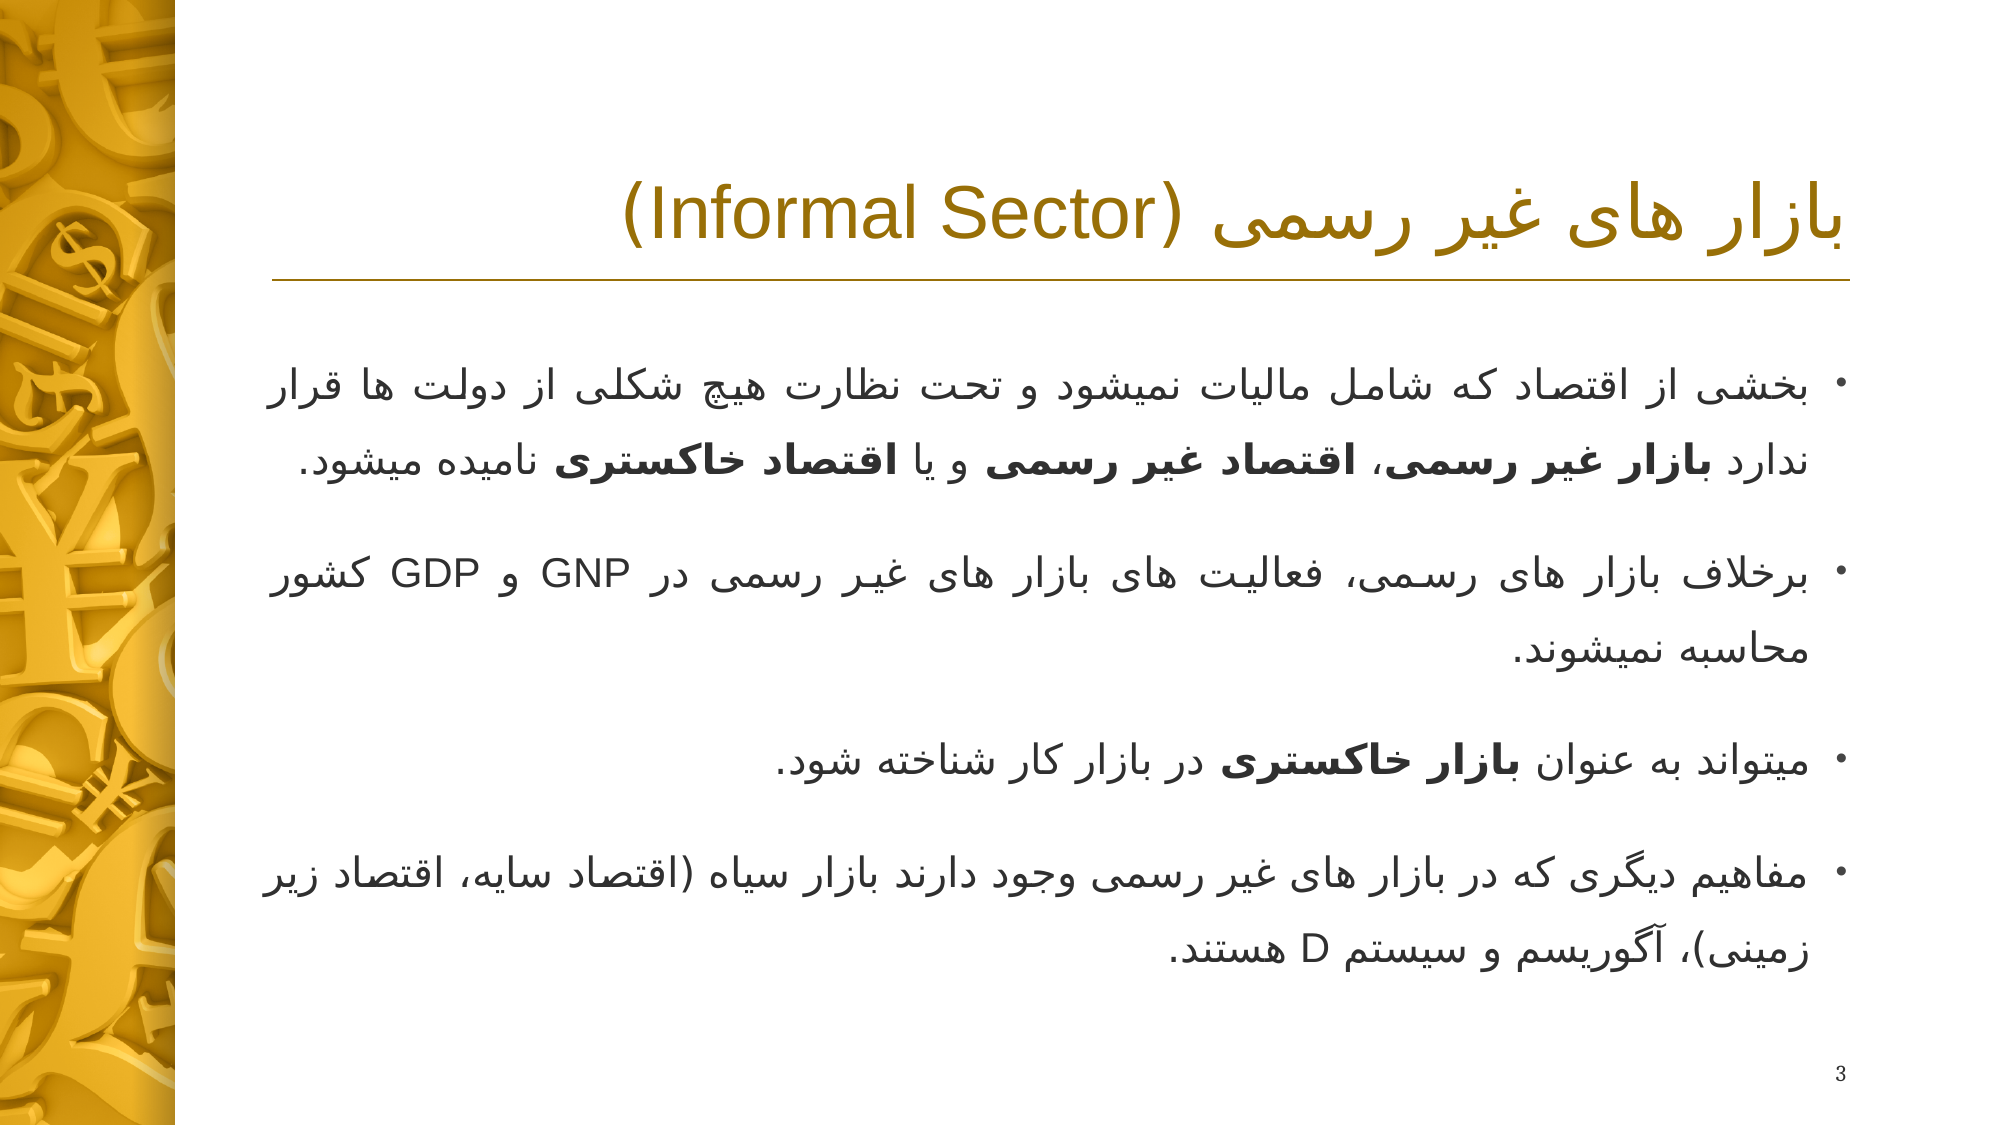

# بازار های غیر رسمی (Informal Sector)
بخشی از اقتصاد که شامل مالیات نمیشود و تحت نظارت هیچ شکلی از دولت ها قرار ندارد بازار غیر رسمی، اقتصاد غیر رسمی و یا اقتصاد خاکستری نامیده میشود.
برخلاف بازار های رسمی، فعالیت های بازار های غیر رسمی در GNP و GDP کشور محاسبه نمیشوند.
میتواند به عنوان بازار خاکستری در بازار کار شناخته شود.
مفاهیم دیگری که در بازار های غیر رسمی وجود دارند بازار سیاه (اقتصاد سایه، اقتصاد زیر زمینی)، آگوریسم و سیستم D هستند.
3